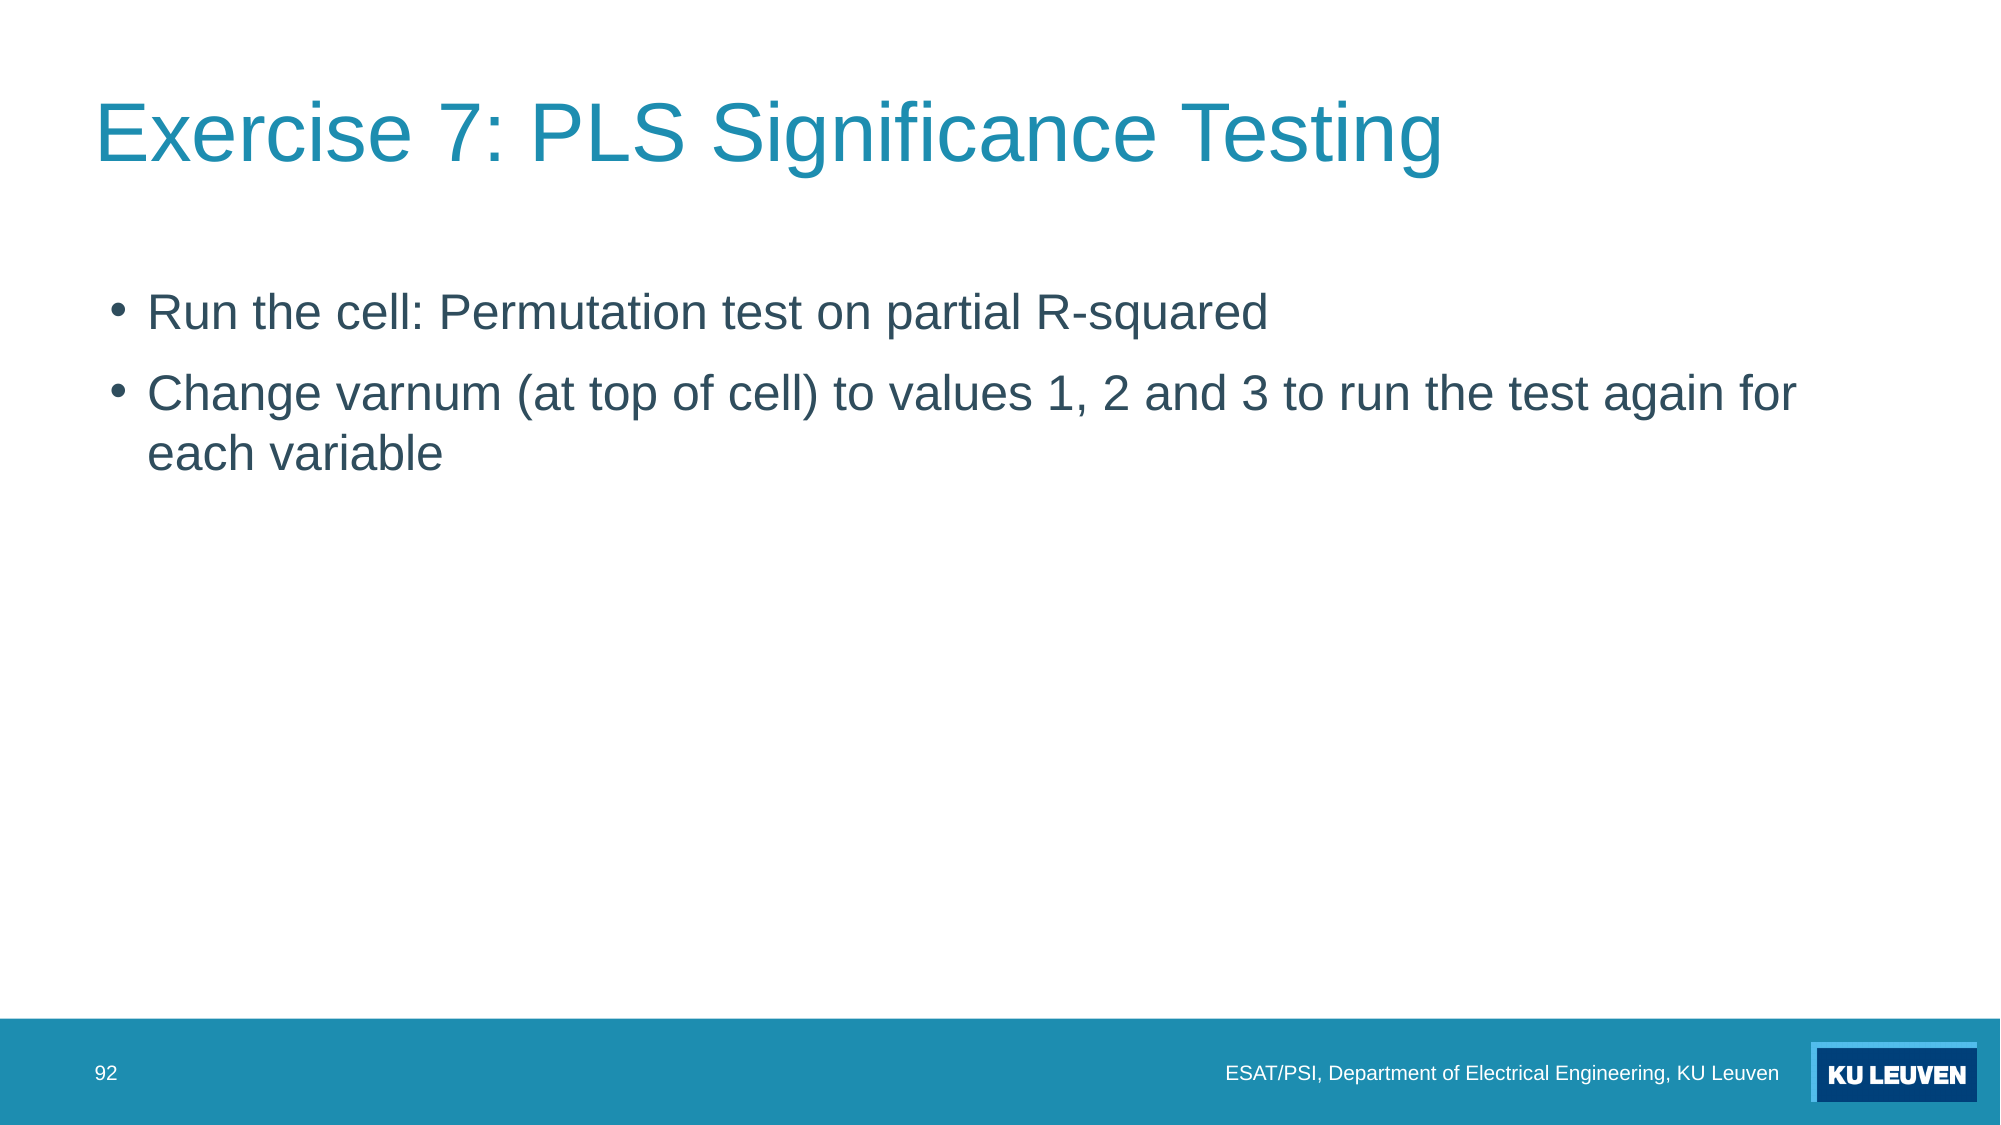

# Exercise 7: PLS Significance Testing
Run the cell: Permutation test on partial R-squared
Change varnum (at top of cell) to values 1, 2 and 3 to run the test again for each variable

92
ESAT/PSI, Department of Electrical Engineering, KU Leuven